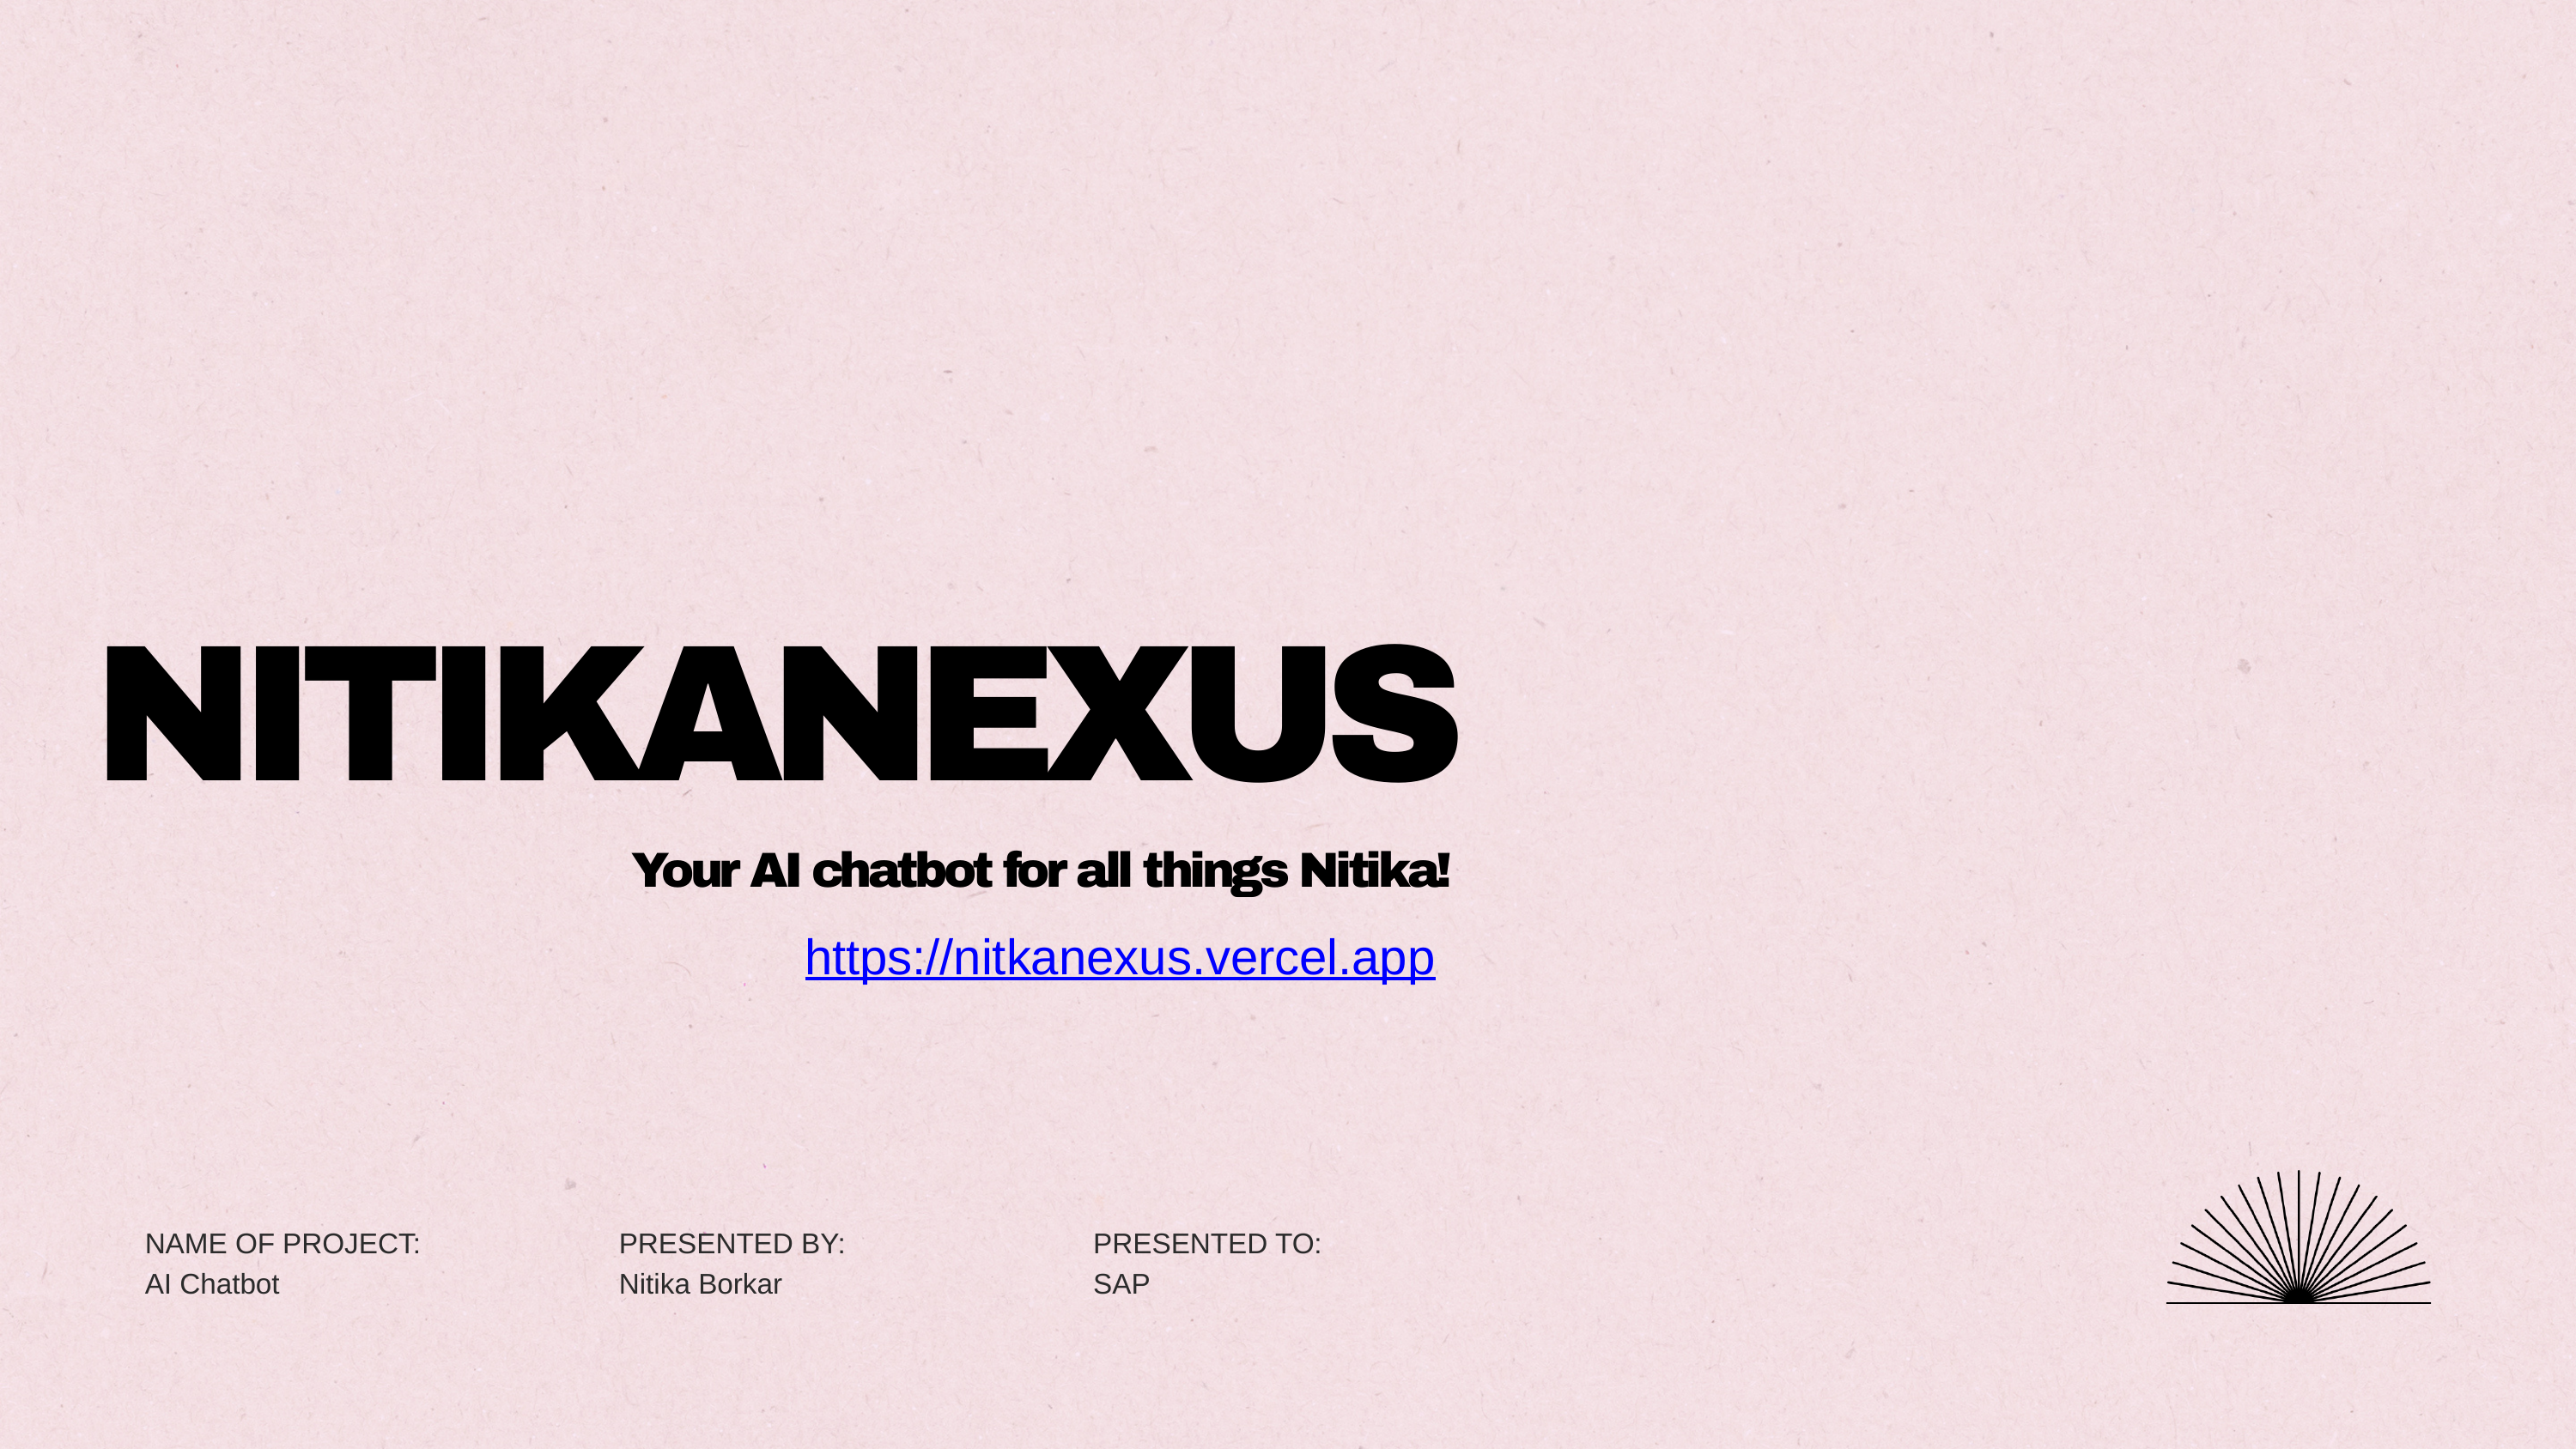

NITIKANEXUS
Your AI chatbot for all things Nitika!
https://nitkanexus.vercel.app

NAME OF PROJECT:
AI Chatbot
PRESENTED BY:
Nitika Borkar
PRESENTED TO:
SAP